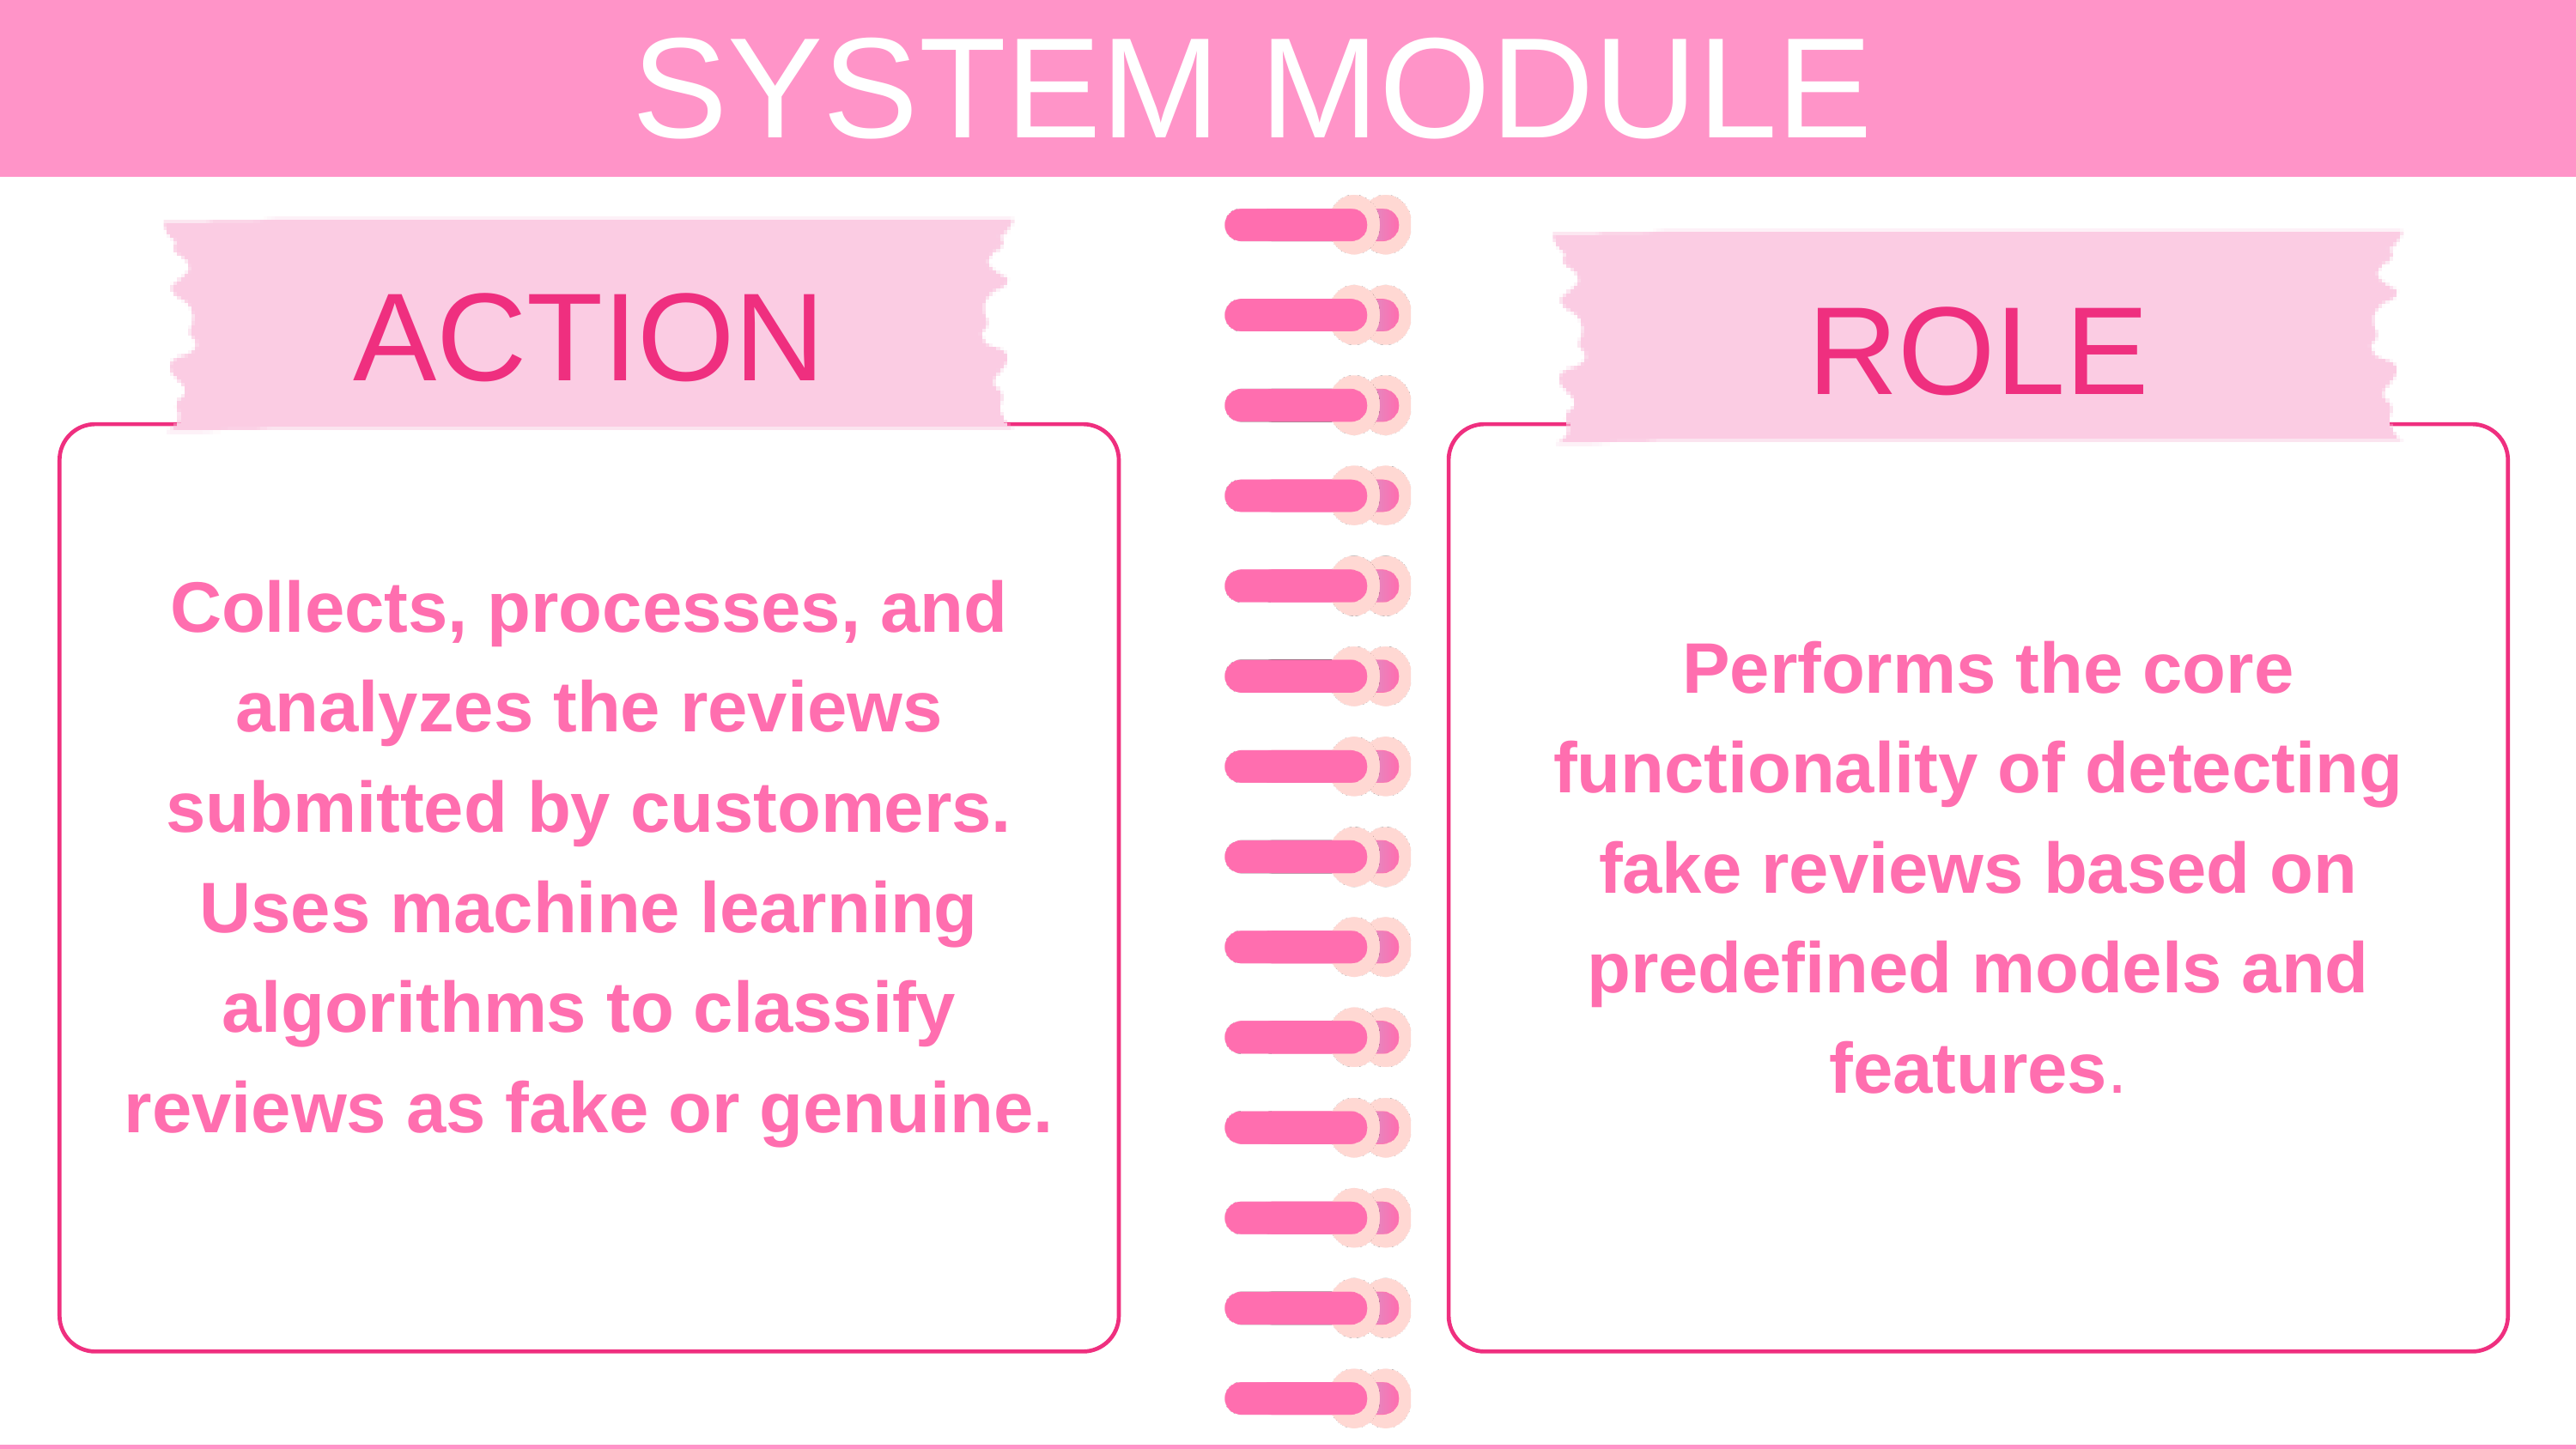

SYSTEM MODULE

ACTION
ROLE

Collects, processes, and analyzes the reviews submitted by customers. Uses machine learning algorithms to classify reviews as fake or genuine.
 Performs the core functionality of detecting fake reviews based on predefined models and features.